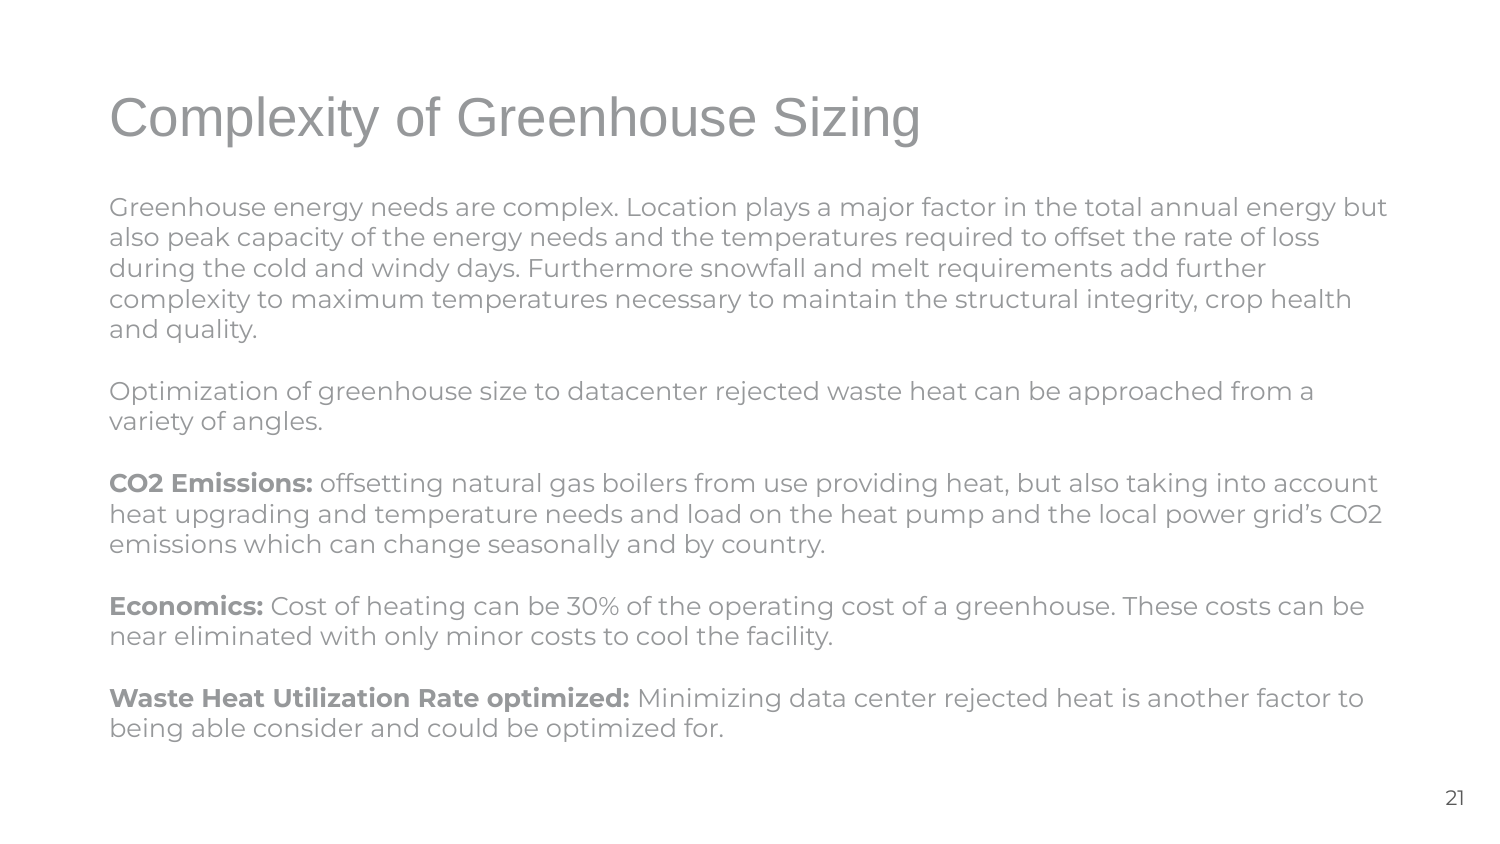

Complexity of Greenhouse Sizing
Greenhouse energy needs are complex. Location plays a major factor in the total annual energy but also peak capacity of the energy needs and the temperatures required to offset the rate of loss during the cold and windy days. Furthermore snowfall and melt requirements add further complexity to maximum temperatures necessary to maintain the structural integrity, crop health and quality.

Optimization of greenhouse size to datacenter rejected waste heat can be approached from a variety of angles.

CO2 Emissions: offsetting natural gas boilers from use providing heat, but also taking into account heat upgrading and temperature needs and load on the heat pump and the local power grid’s CO2 emissions which can change seasonally and by country.

Economics: Cost of heating can be 30% of the operating cost of a greenhouse. These costs can be near eliminated with only minor costs to cool the facility.

Waste Heat Utilization Rate optimized: Minimizing data center rejected heat is another factor to being able consider and could be optimized for.

21